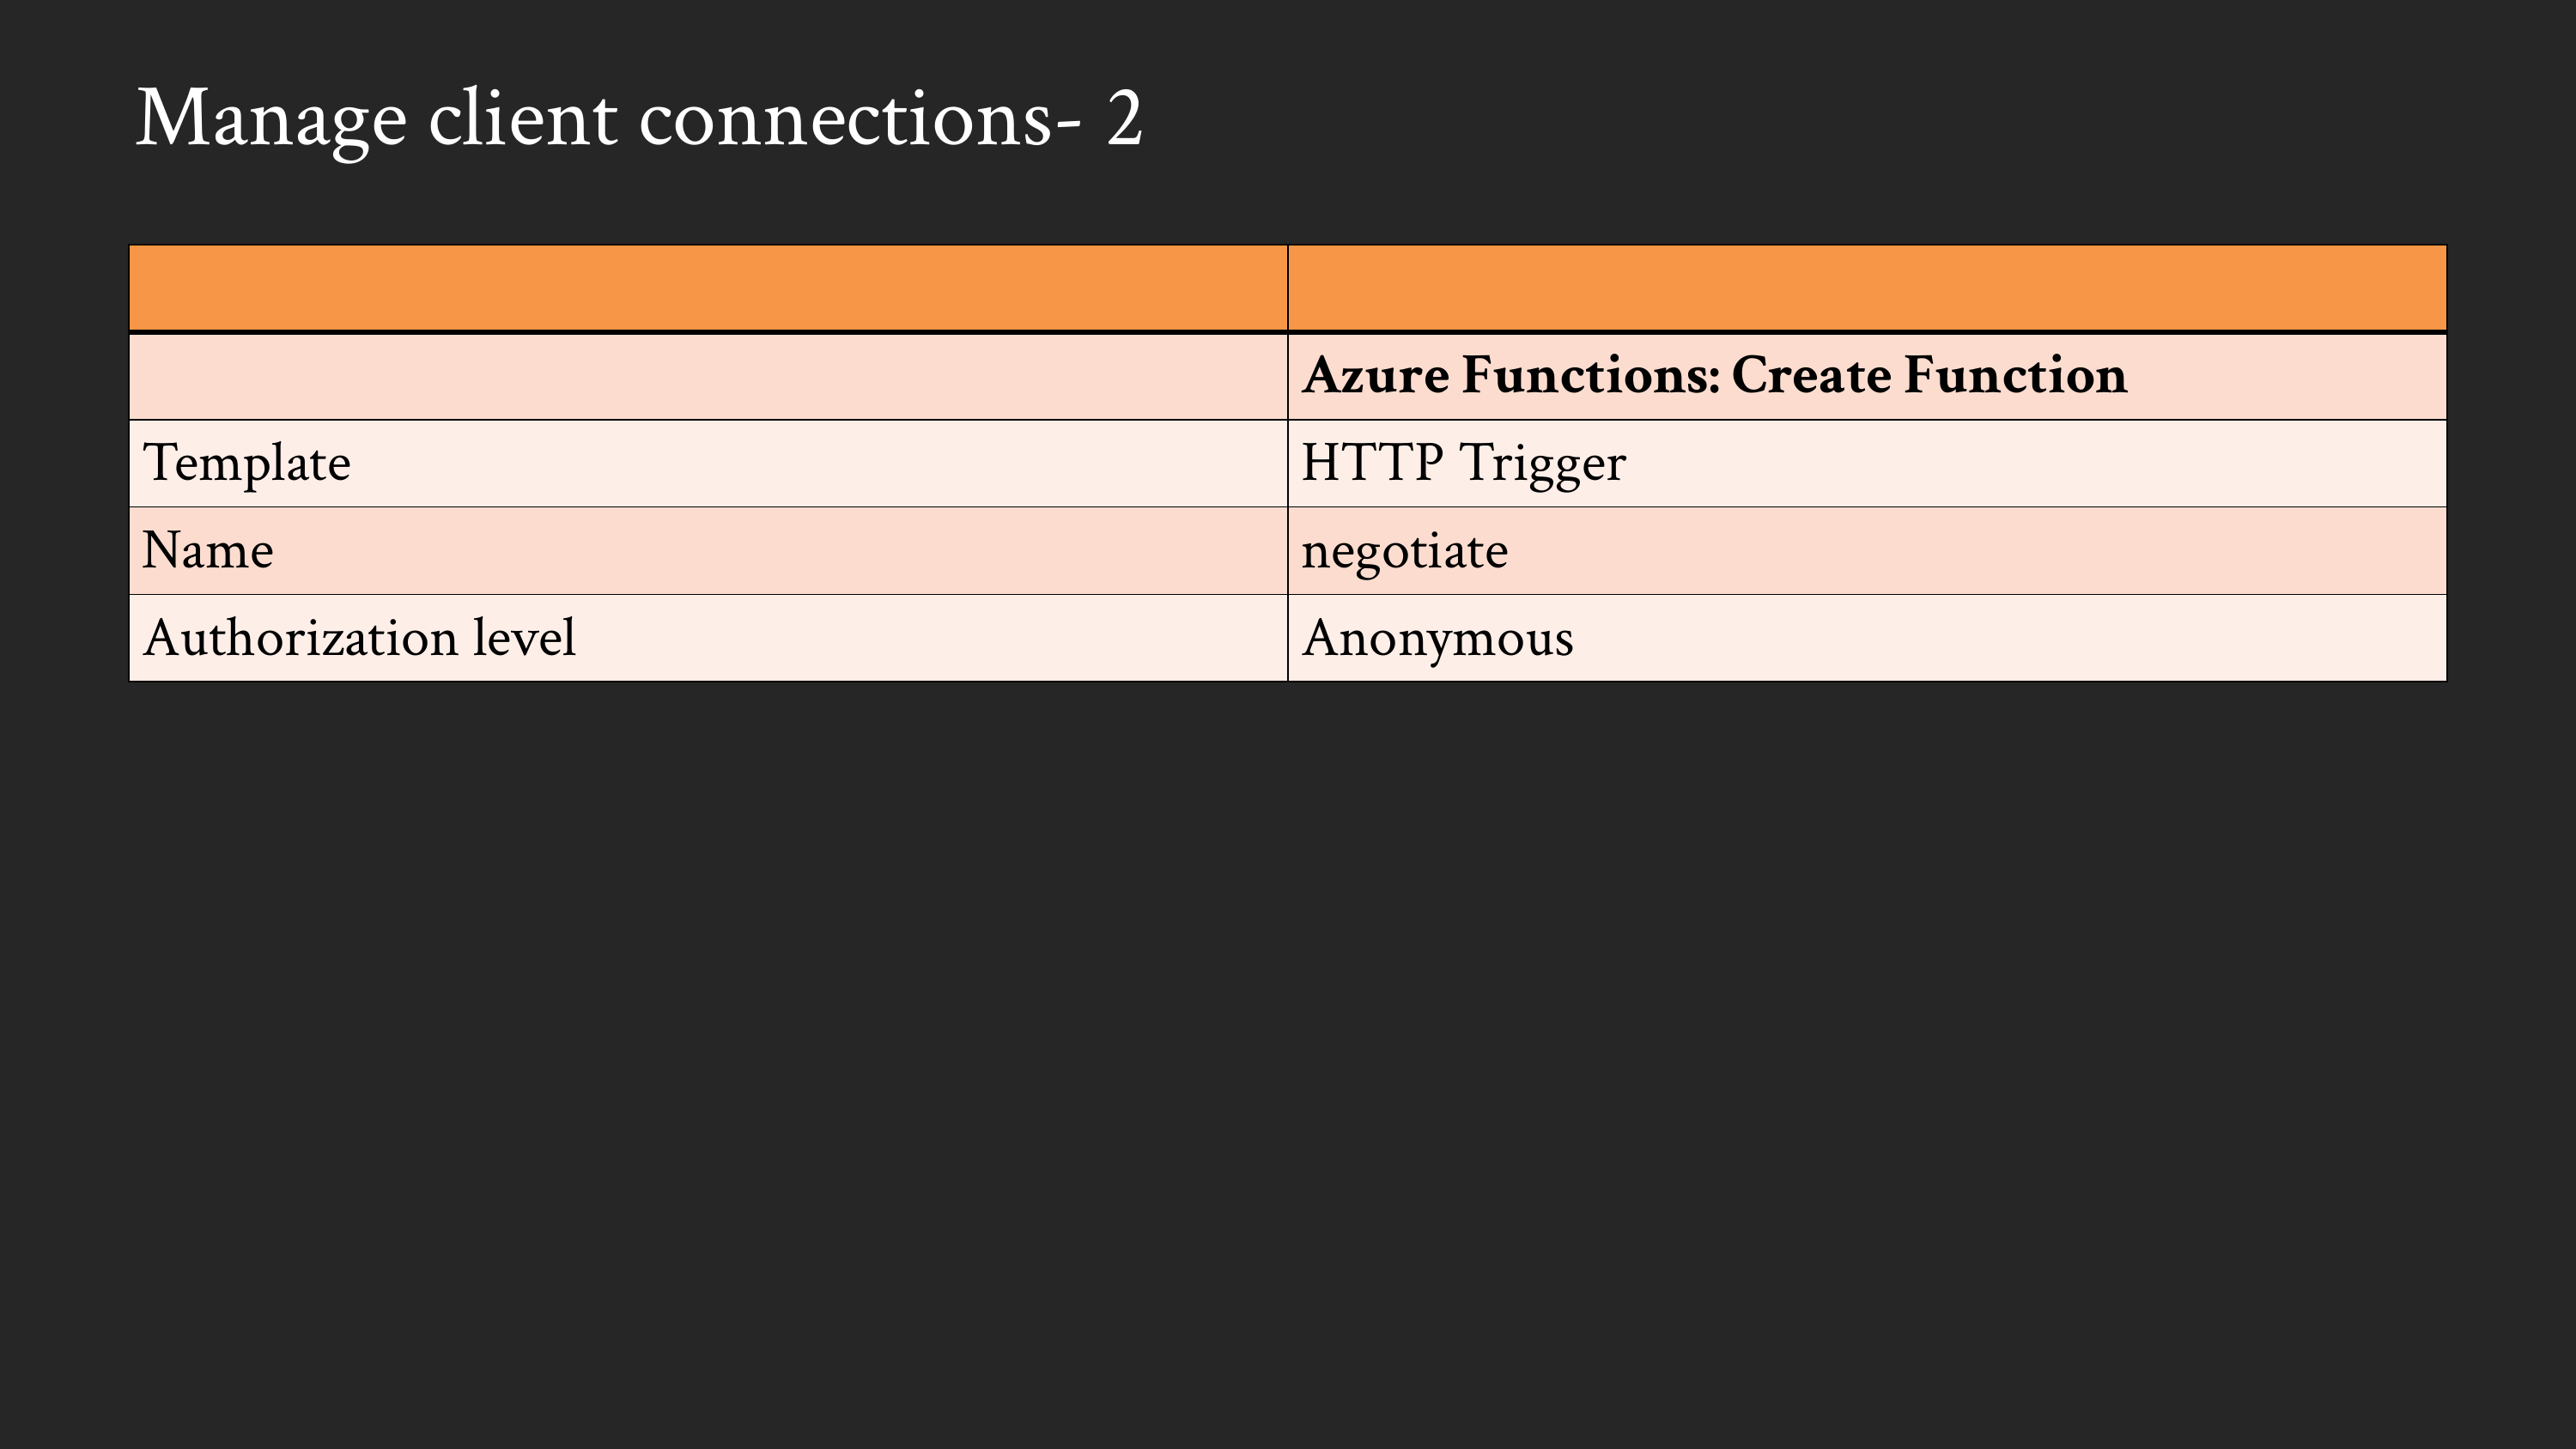

# Manage client connections- 2
|  |  |
| --- | --- |
|  | Azure Functions: Create Function |
| Template | HTTP Trigger |
| Name | negotiate |
| Authorization level | Anonymous |